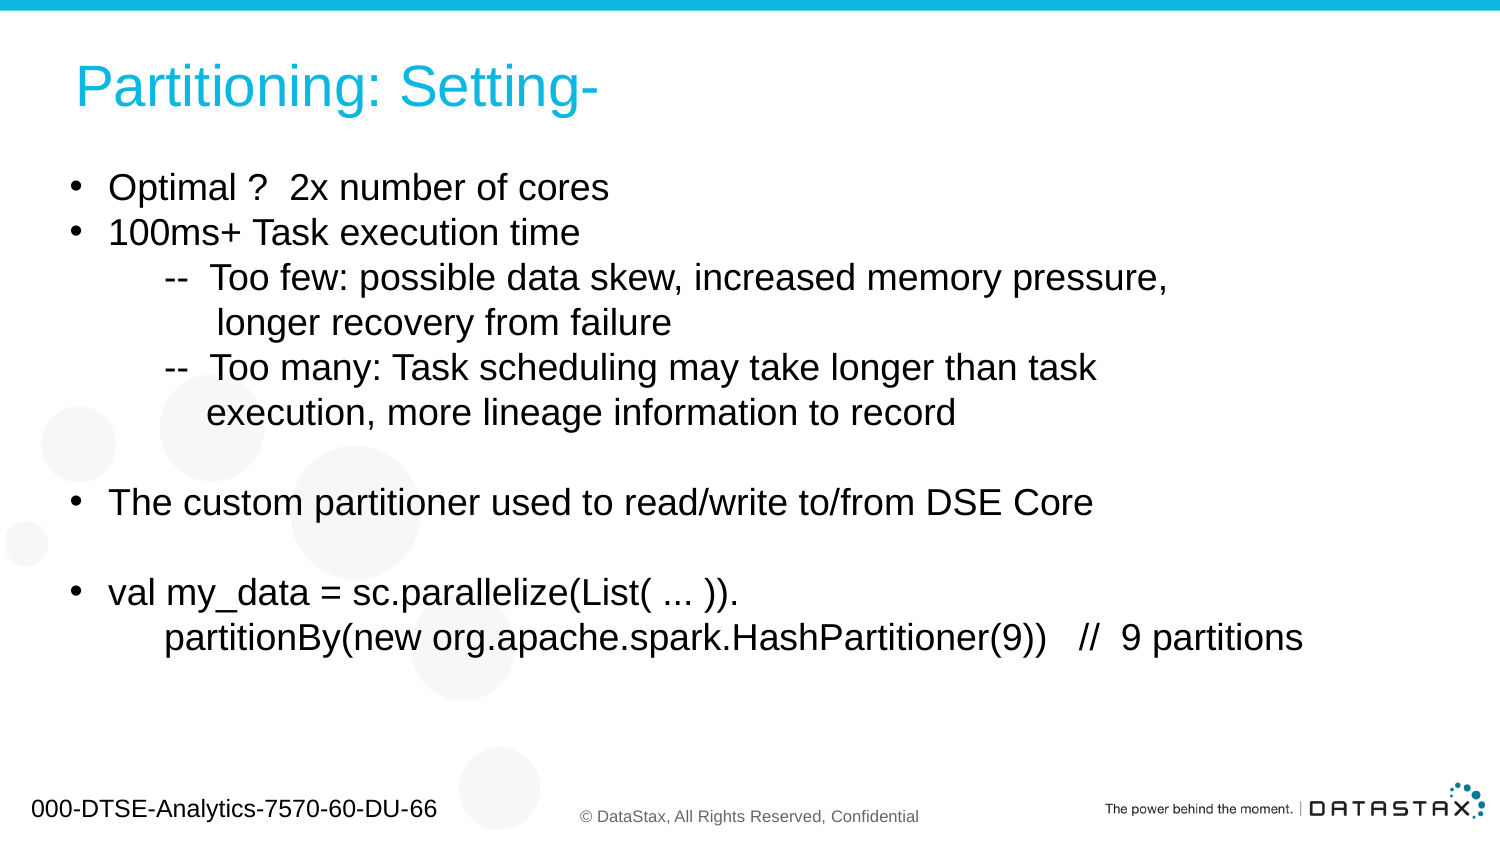

# Partitioning: Setting-
Optimal ?  2x number of cores
100ms+ Task execution time
         --  Too few: possible data skew, increased memory pressure,
              longer recovery from failure
         --  Too many: Task scheduling may take longer than task
             execution, more lineage information to record

The custom partitioner used to read/write to/from DSE Core

val my_data = sc.parallelize(List( ... )).
         partitionBy(new org.apache.spark.HashPartitioner(9))   //  9 partitions

000-DTSE-Analytics-7570-60-DU-66